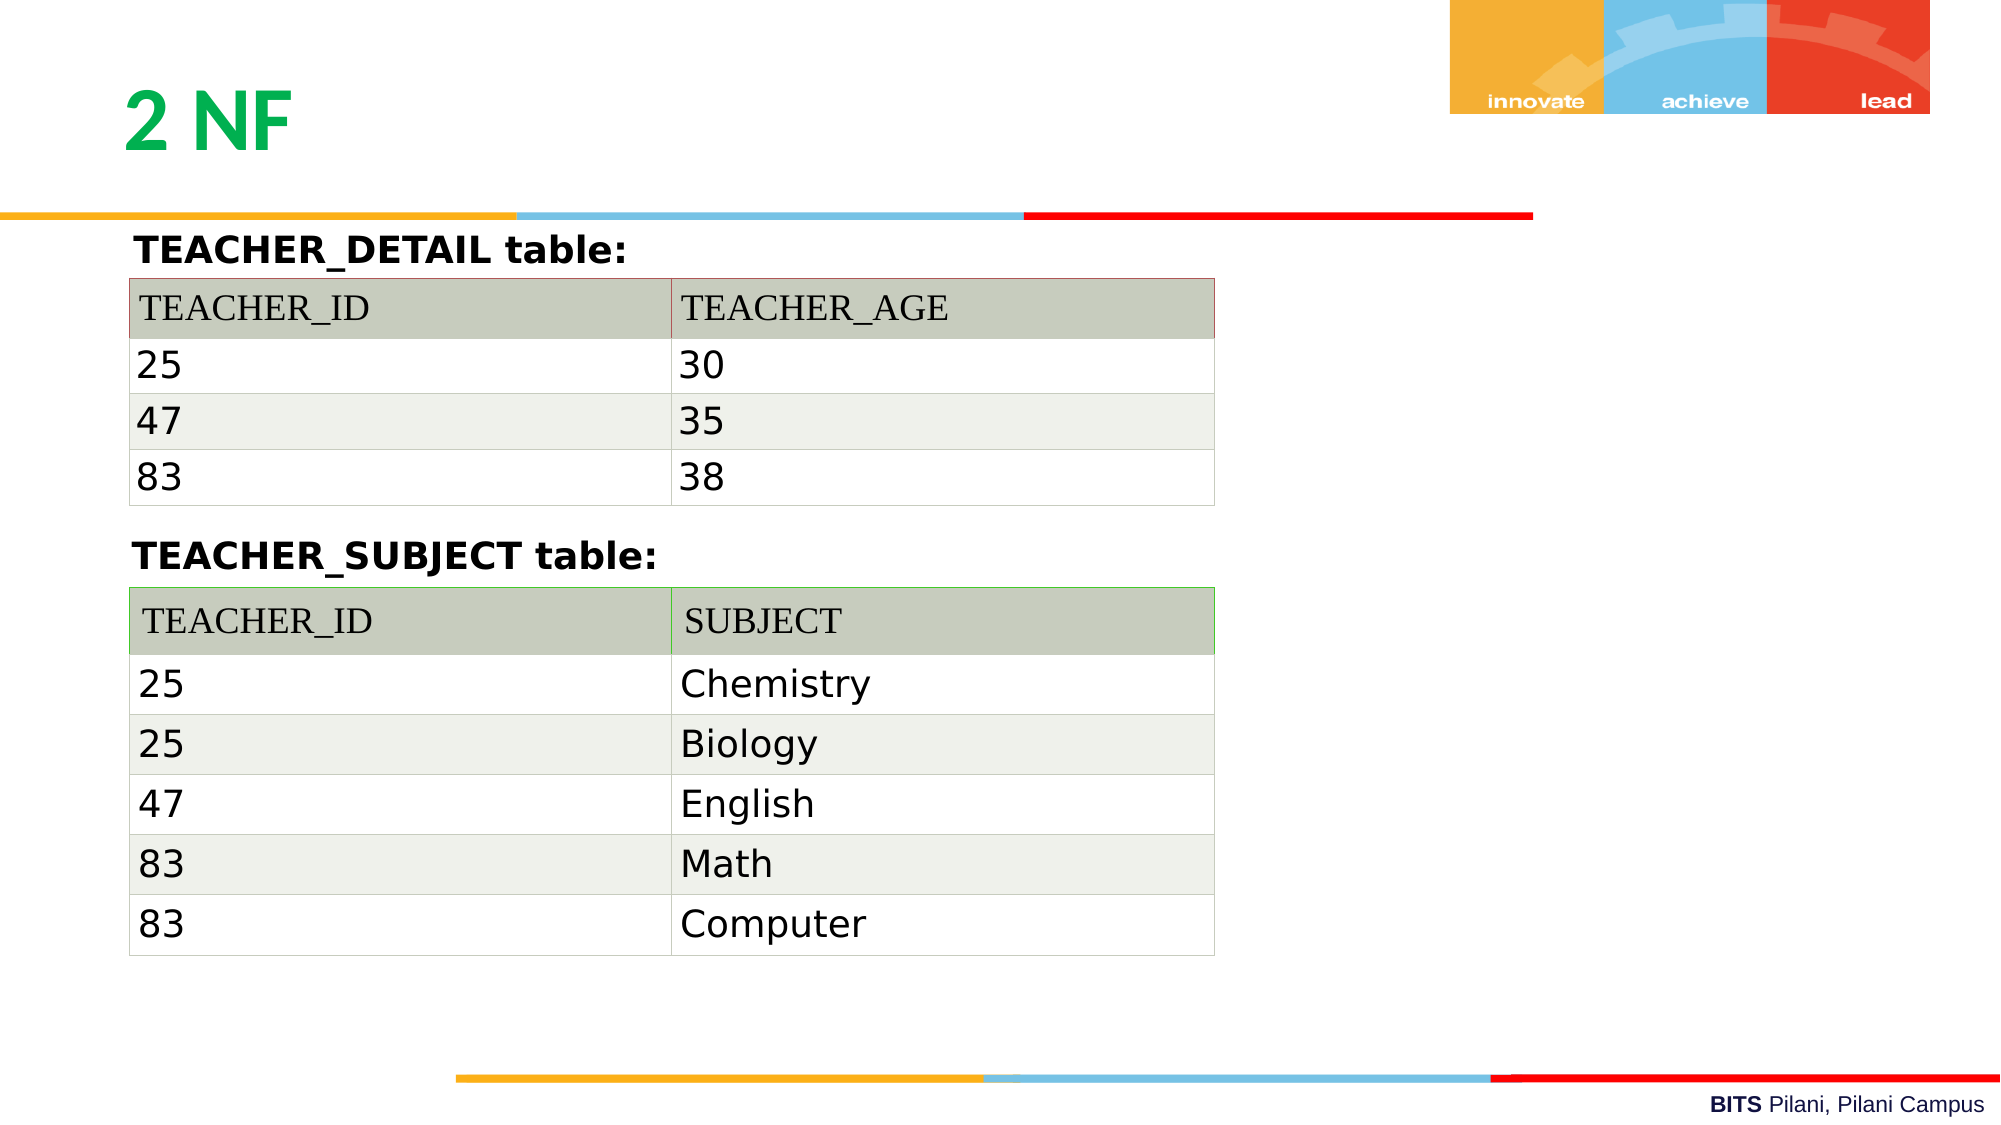

2 NF
TEACHER_DETAIL table:
| TEACHER\_ID | TEACHER\_AGE |
| --- | --- |
| 25 | 30 |
| 47 | 35 |
| 83 | 38 |
TEACHER_SUBJECT table:
| TEACHER\_ID | SUBJECT |
| --- | --- |
| 25 | Chemistry |
| 25 | Biology |
| 47 | English |
| 83 | Math |
| 83 | Computer |